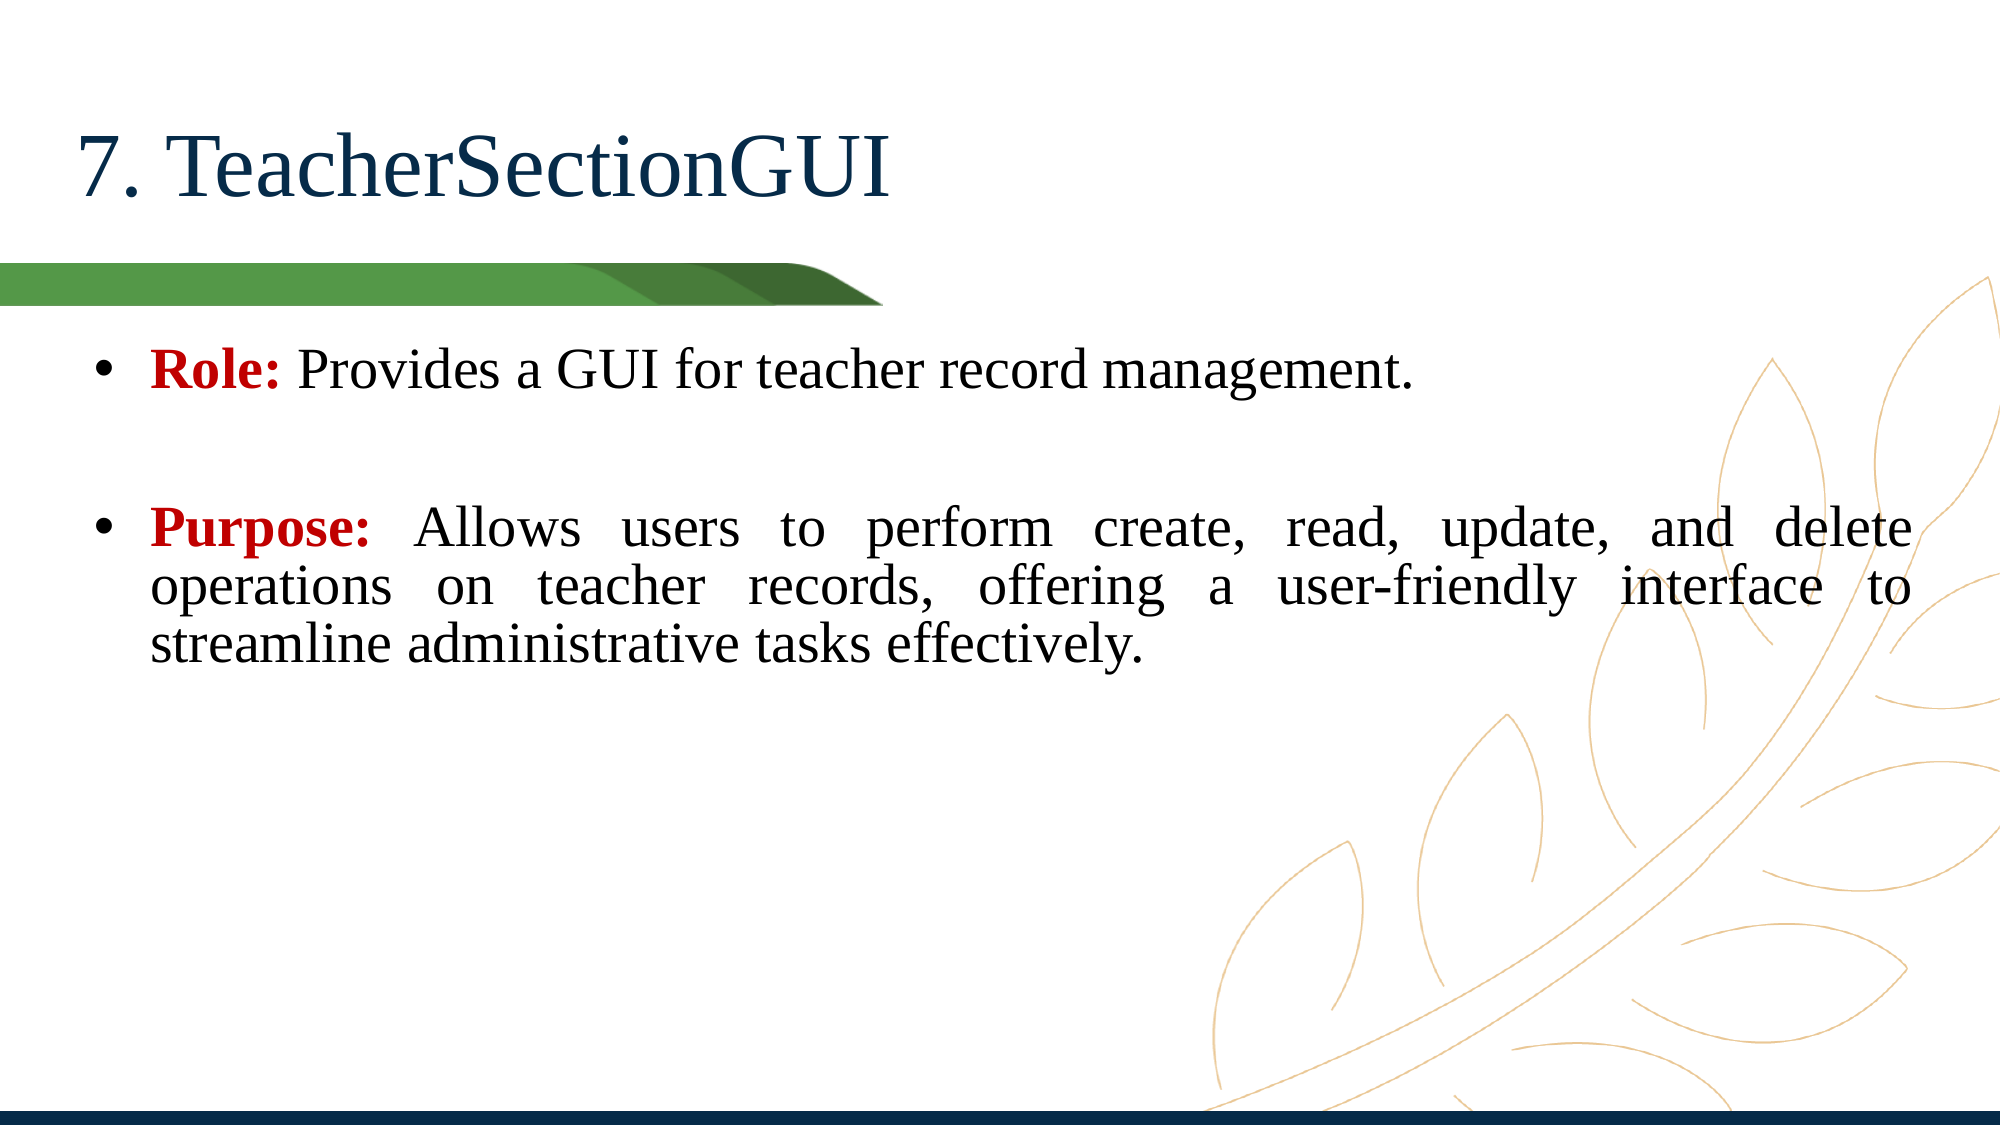

# 7. TeacherSectionGUI
Role: Provides a GUI for teacher record management.

Purpose: Allows users to perform create, read, update, and delete operations on teacher records, offering a user-friendly interface to streamline administrative tasks effectively.